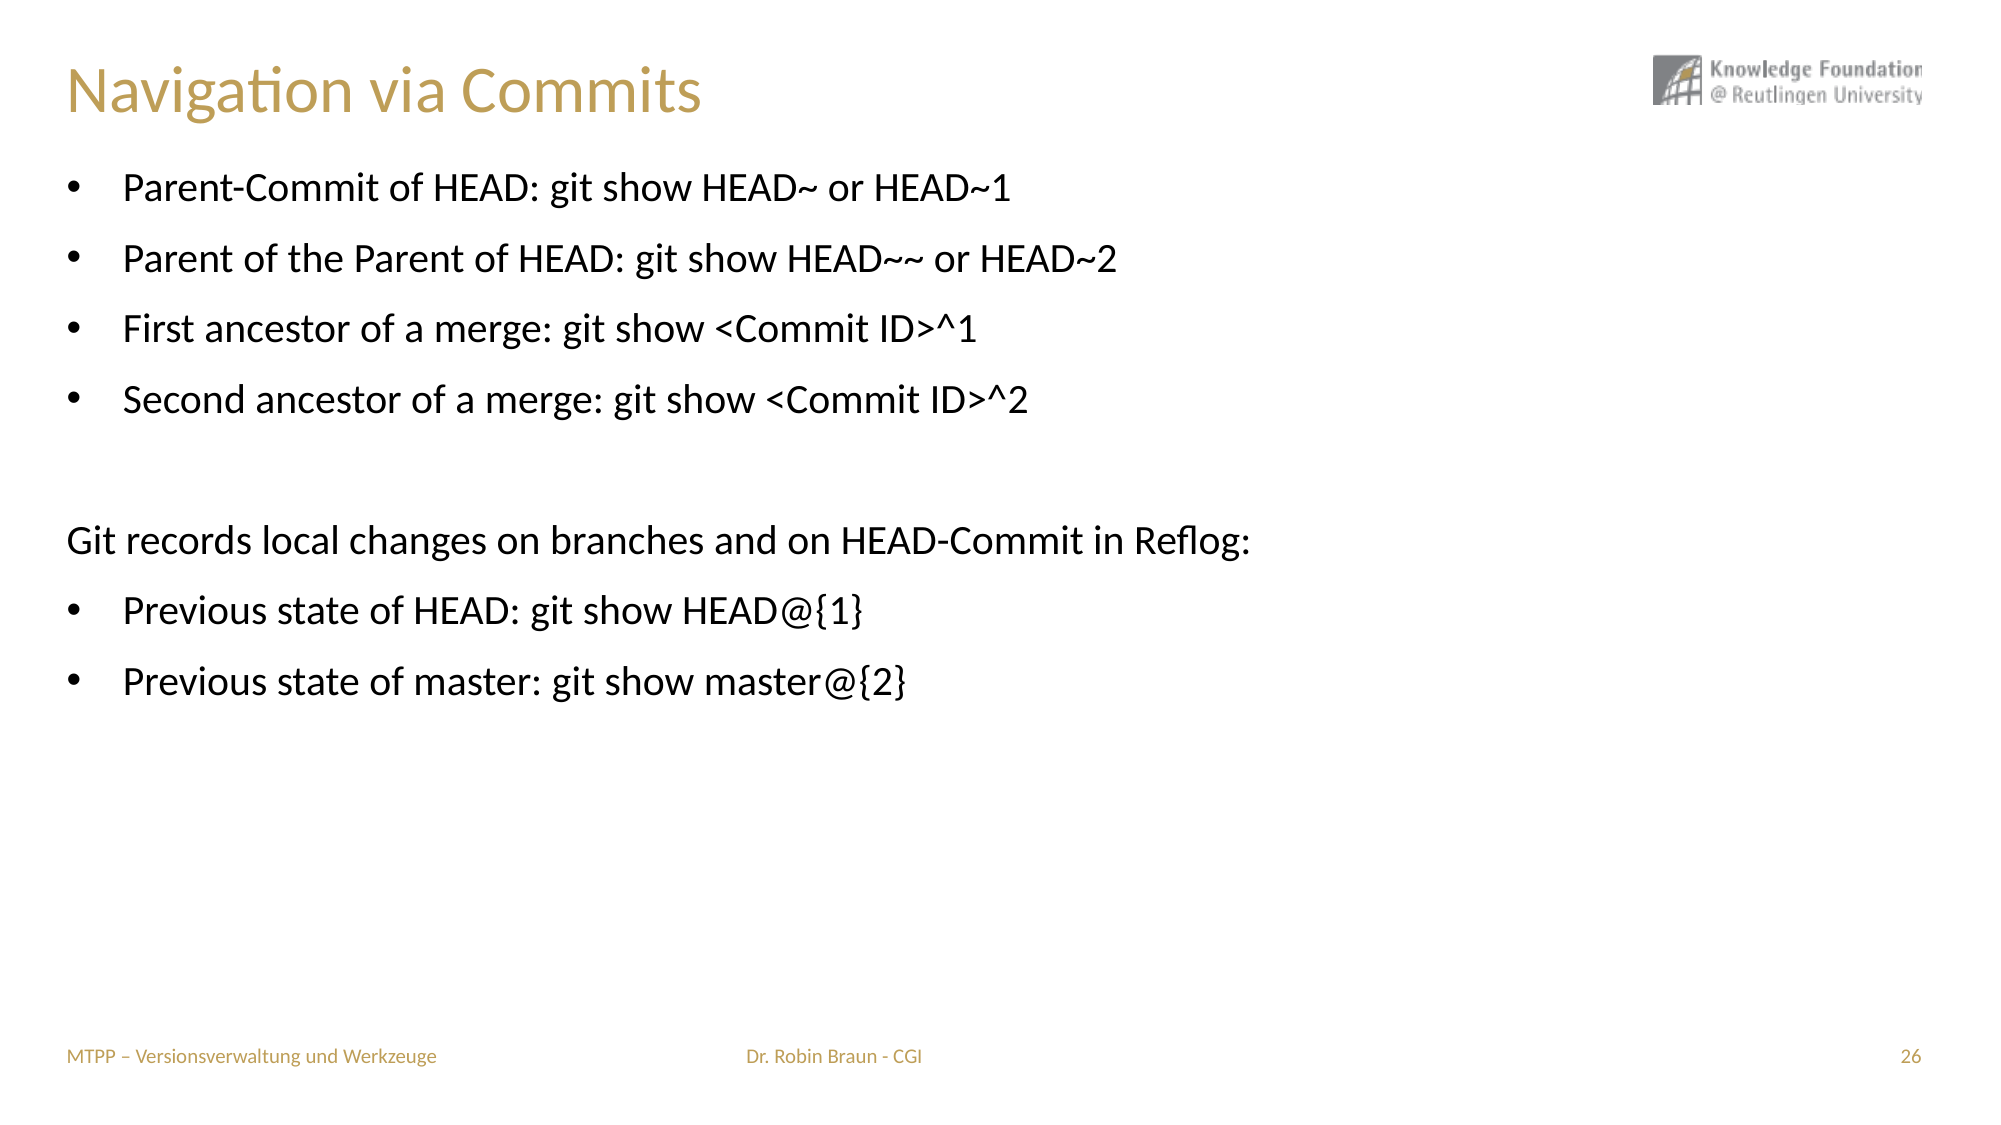

# Navigation via Commits
Parent-Commit of HEAD: git show HEAD~ or HEAD~1
Parent of the Parent of HEAD: git show HEAD~~ or HEAD~2
First ancestor of a merge: git show <Commit ID>^1
Second ancestor of a merge: git show <Commit ID>^2

Git records local changes on branches and on HEAD-Commit in Reflog:
Previous state of HEAD: git show HEAD@{1}
Previous state of master: git show master@{2}